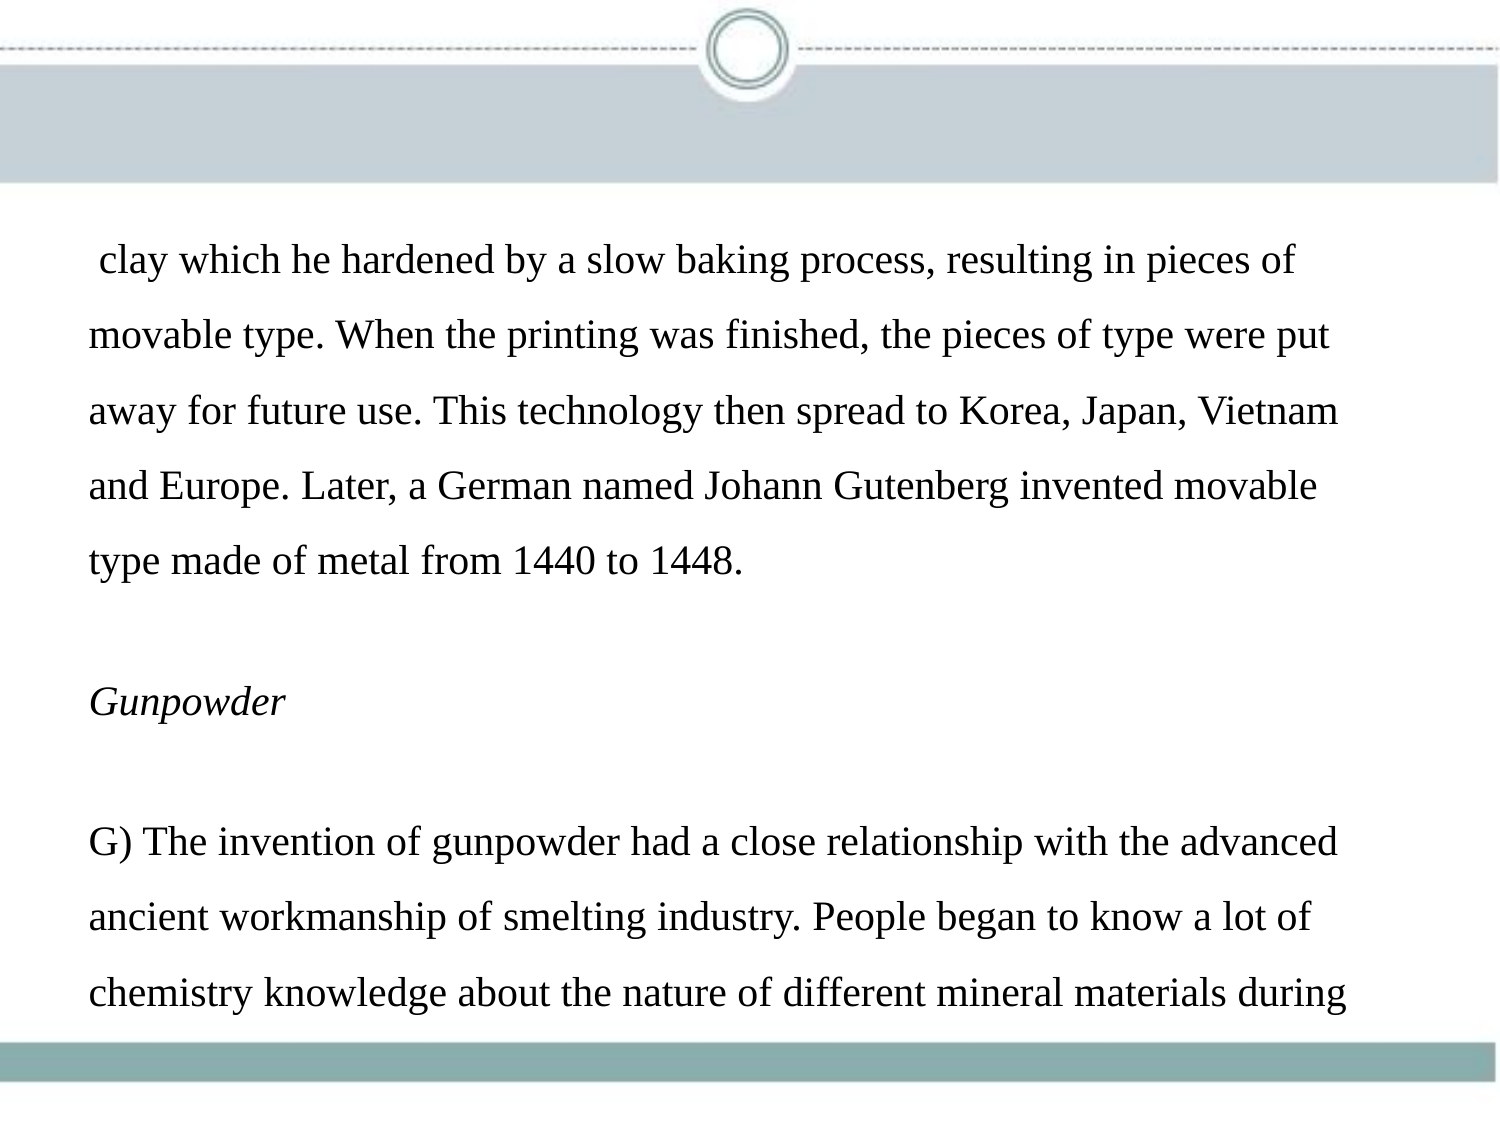

clay which he hardened by a slow baking process, resulting in pieces of
movable type. When the printing was finished, the pieces of type were put
away for future use. This technology then spread to Korea, Japan, Vietnam
and Europe. Later, a German named Johann Gutenberg invented movable
type made of metal from 1440 to 1448.
Gunpowder
G) The invention of gunpowder had a close relationship with the advanced
ancient workmanship of smelting industry. People began to know a lot of
chemistry knowledge about the nature of different mineral materials during